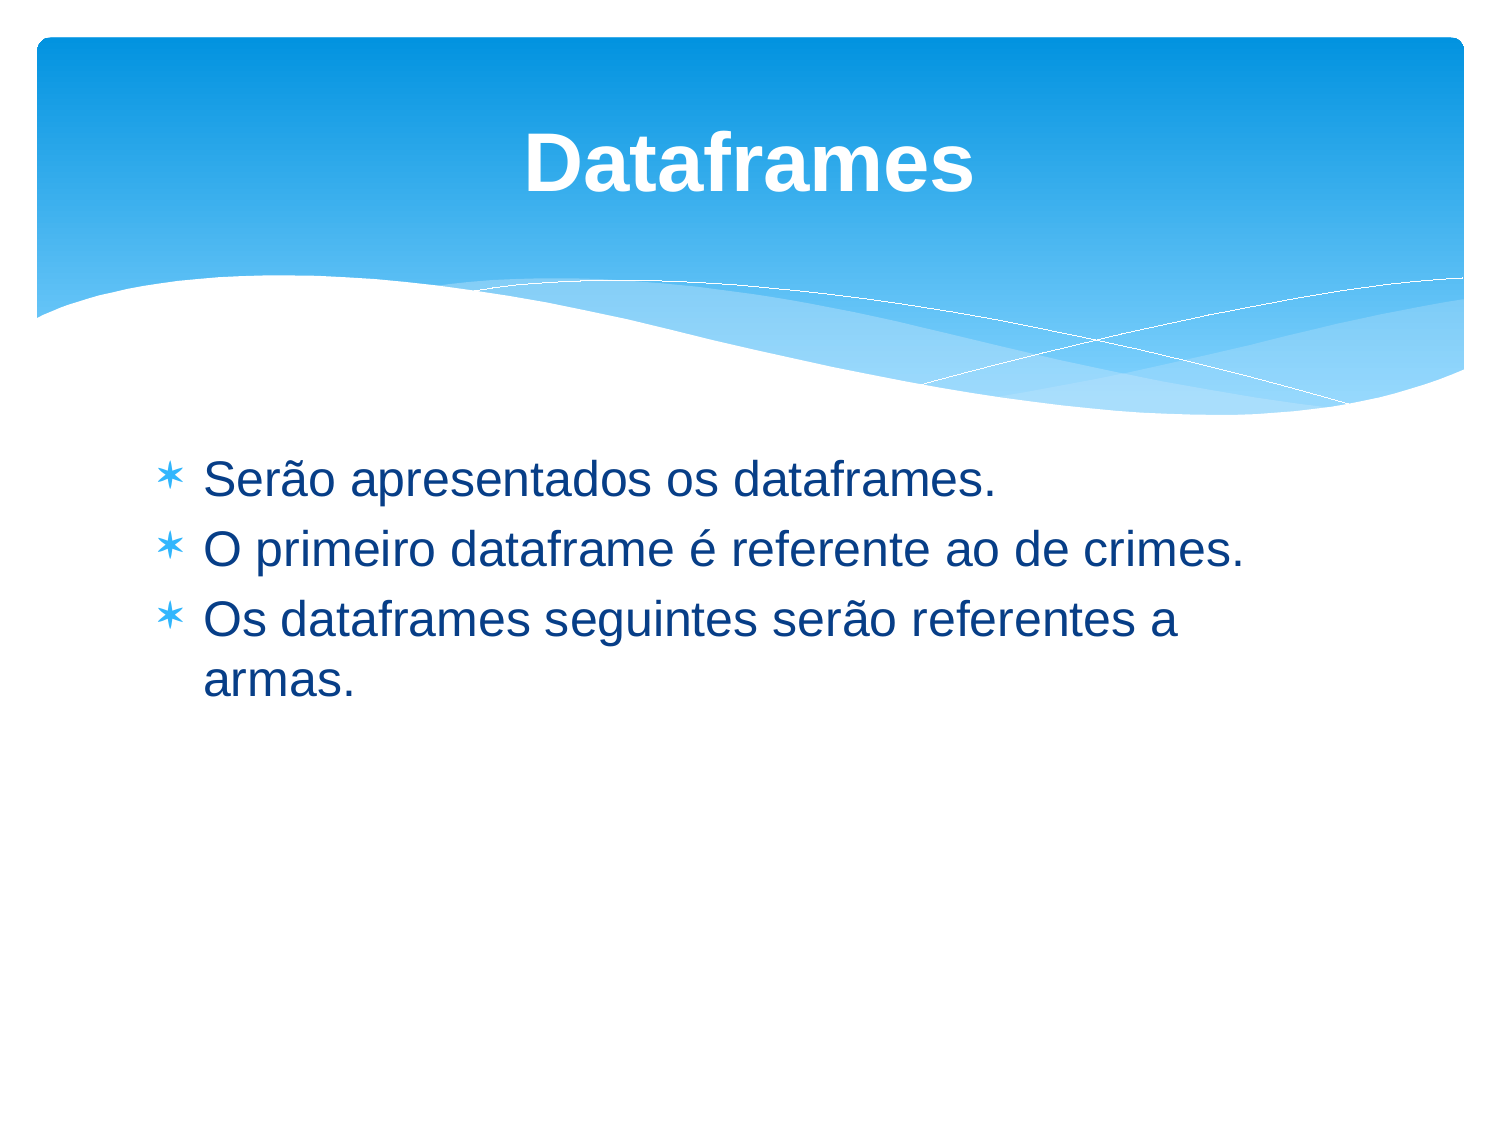

# Dataframes
Serão apresentados os dataframes.
O primeiro dataframe é referente ao de crimes.
Os dataframes seguintes serão referentes a armas.